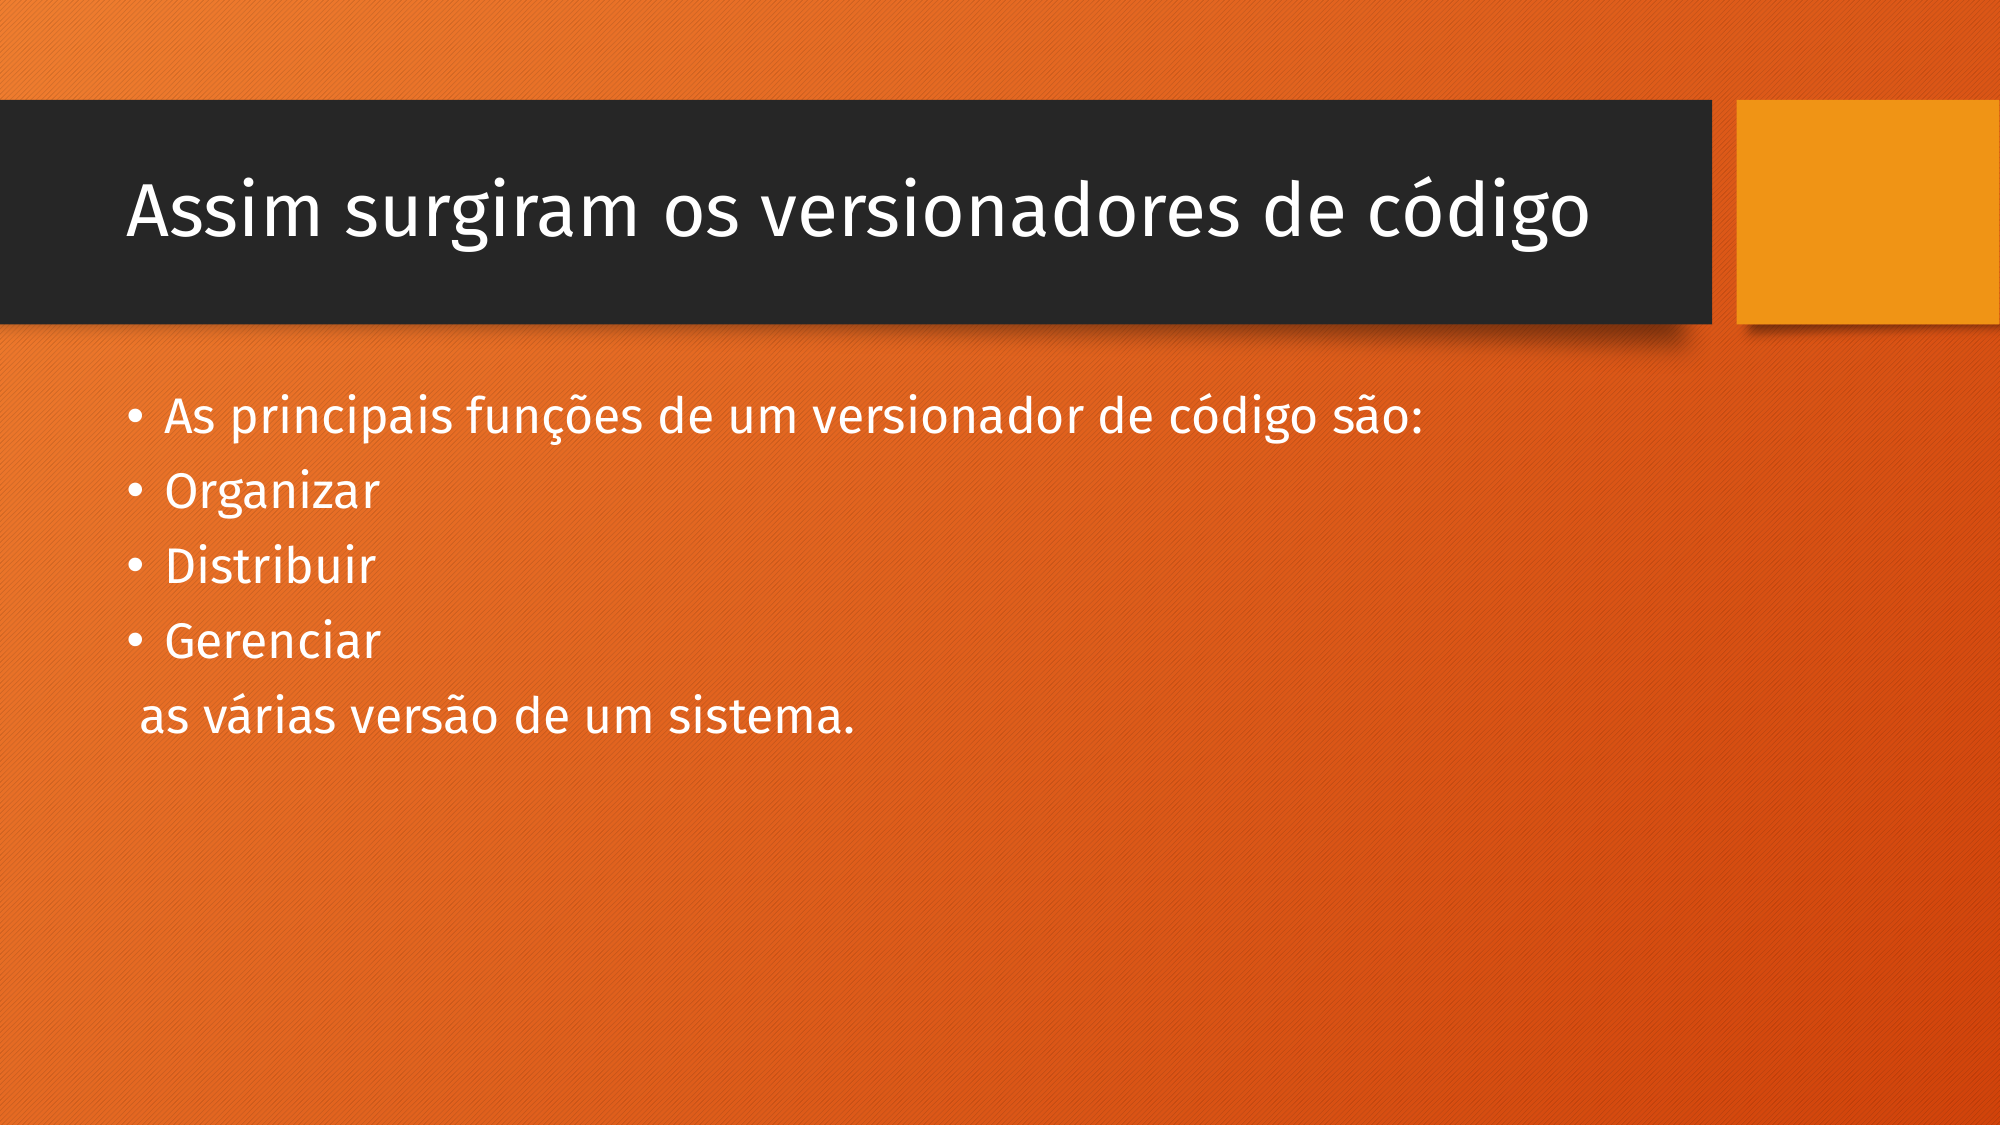

# Assim surgiram os versionadores de código
As principais funções de um versionador de código são:
Organizar
Distribuir
Gerenciar
 as várias versão de um sistema.